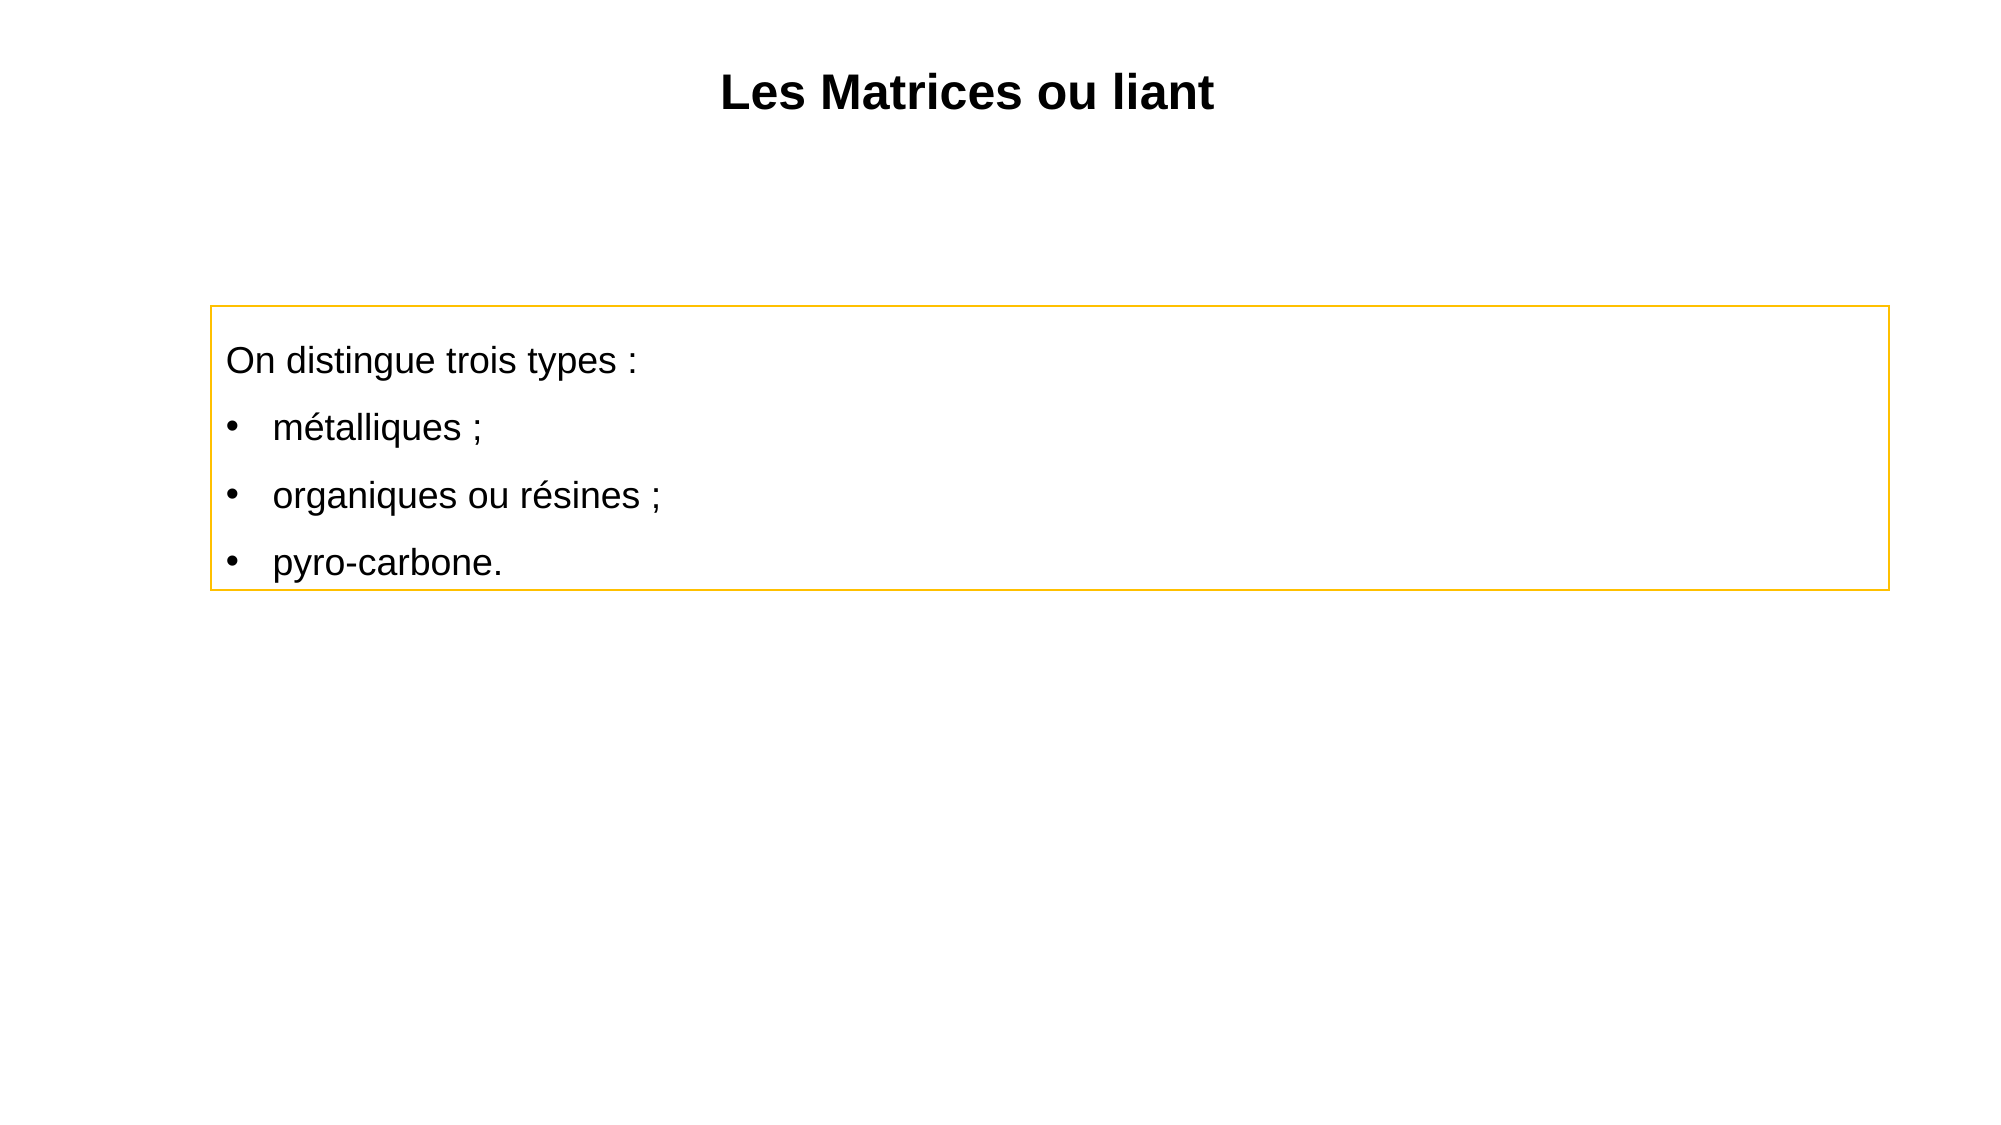

# Les Matrices ou liant
On distingue trois types :
métalliques ;
organiques ou résines ;
pyro-carbone.